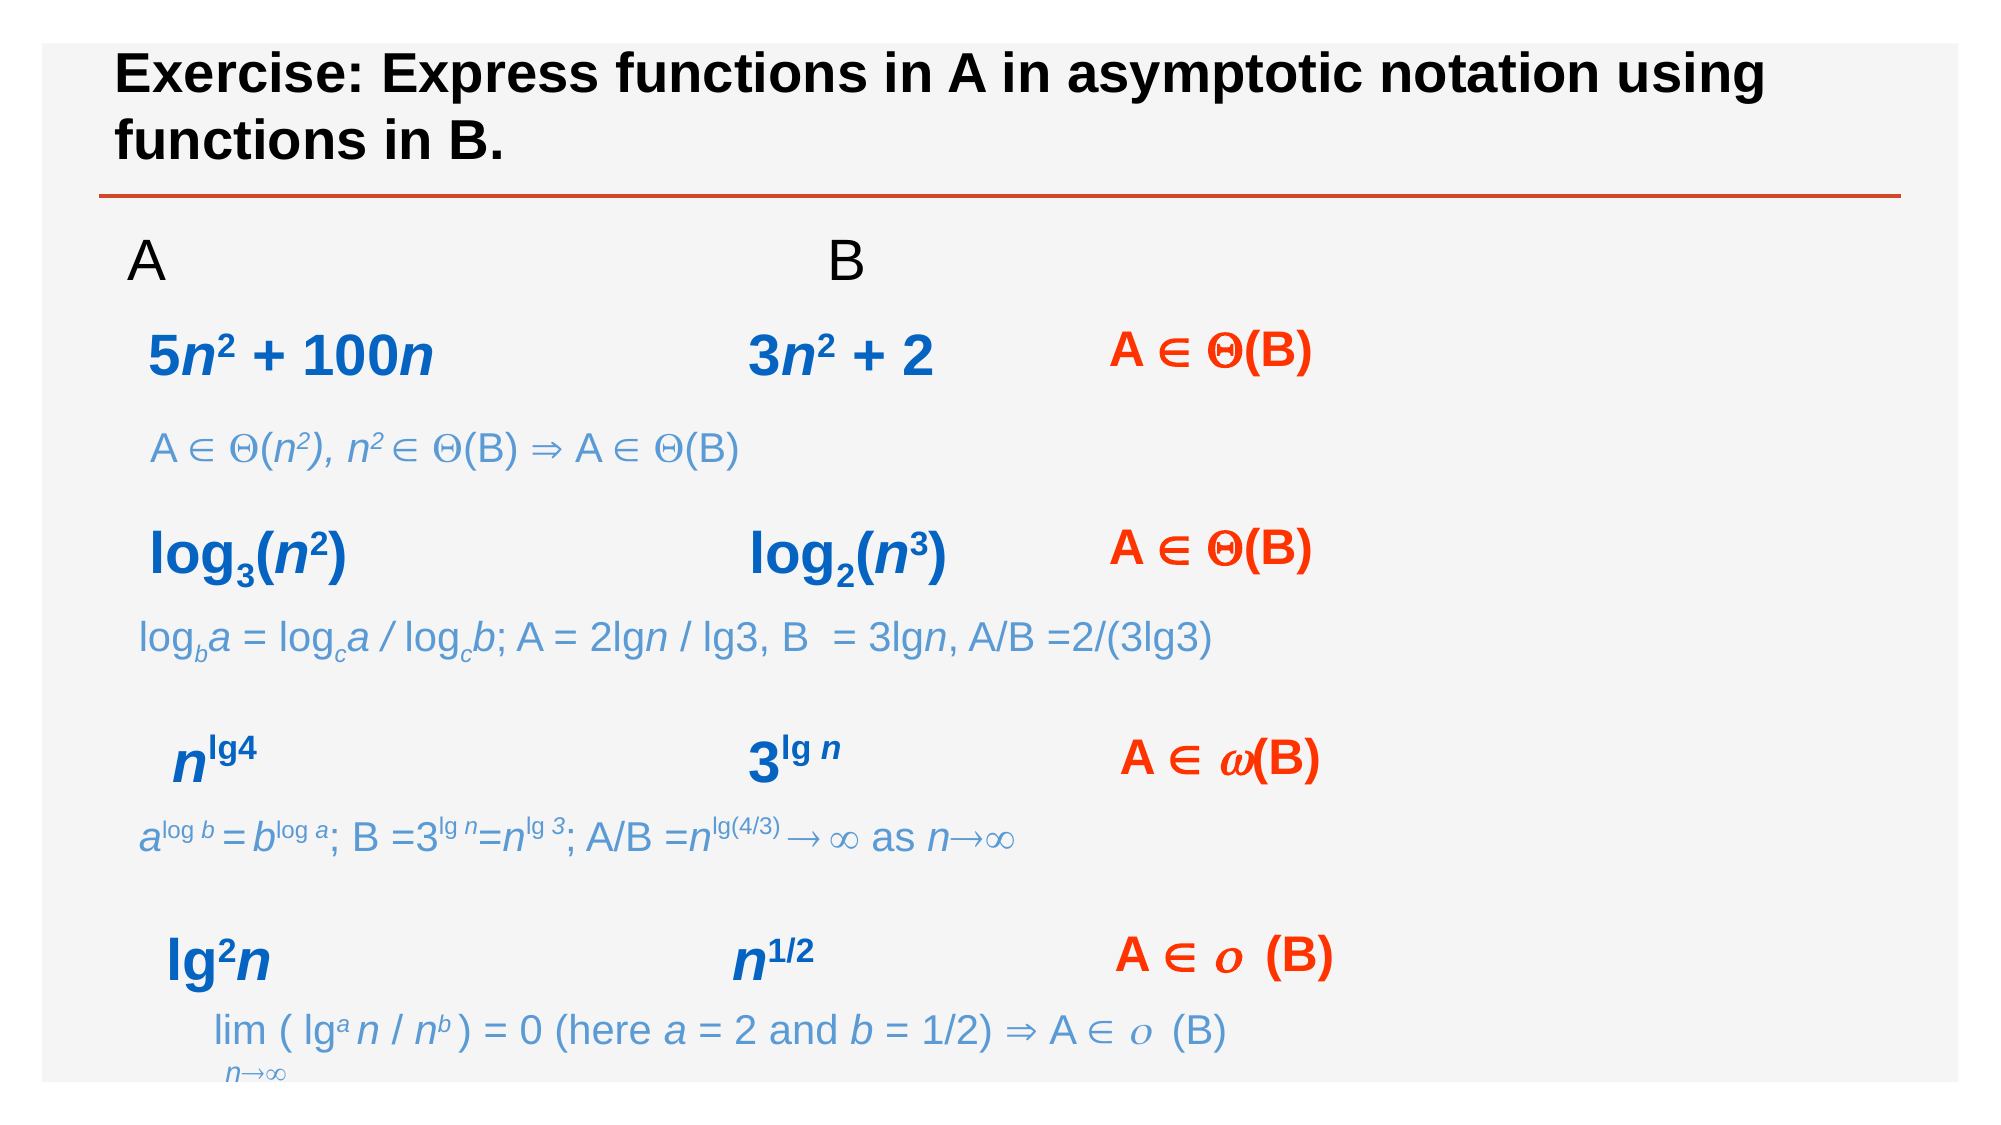

# Exercise: Express functions in A in asymptotic notation using functions in B.
 A                                         B
5n2 + 100n              	3n2 + 2
A ∈ Θ(B)
 A ∈ Θ(n2), n2 ∈ Θ(B) ⇒ A ∈ Θ(B)
log3(n2)          		log2(n3)
A ∈ Θ(B)
logba = logca / logcb; A = 2lgn / lg3, B  = 3lgn, A/B =2/(3lg3)
 nlg4 			               3lg n
A ∈ ω(B)
alog b = blog a; B =3lg n=nlg 3; A/B =nlg(4/3) → ∞ as n→∞
lg2n		                            n1/2
A ∈ ο (B)
lim ( lga n / nb ) = 0 (here a = 2 and b = 1/2) ⇒ A ∈ ο (B)
 n→∞